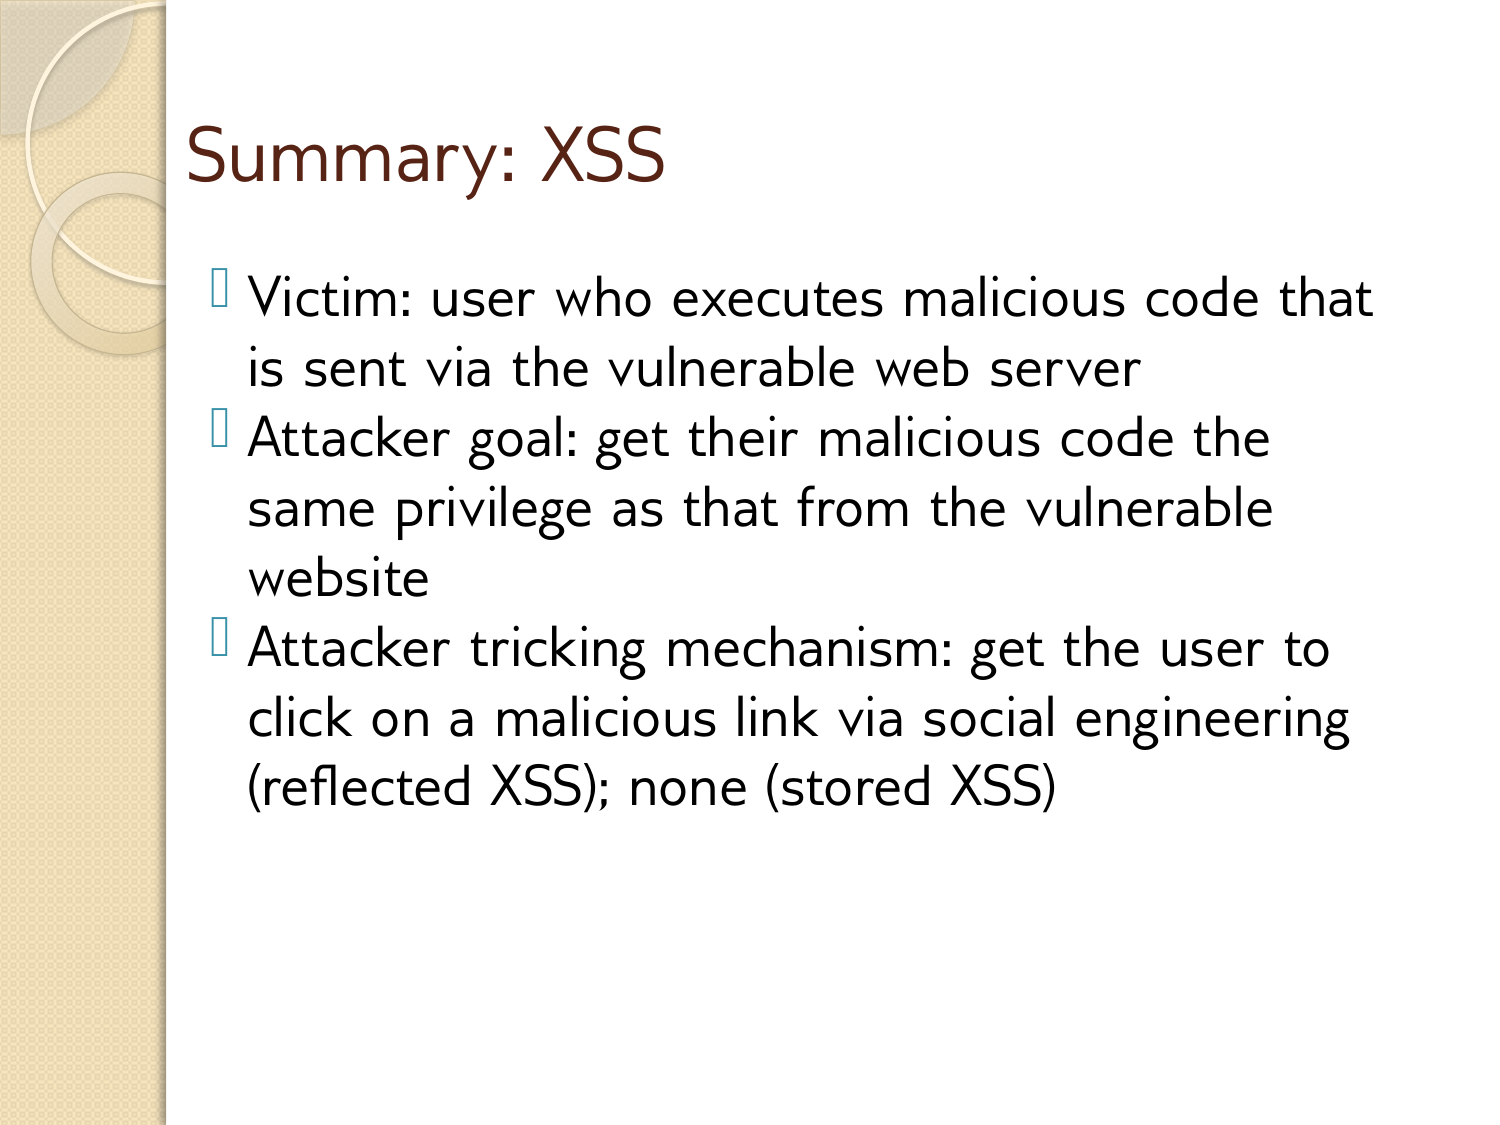

# Summary: XSS
Victim: user who executes malicious code that is sent via the vulnerable web server
Attacker goal: get their malicious code the same privilege as that from the vulnerable website
Attacker tricking mechanism: get the user to click on a malicious link via social engineering (reflected XSS); none (stored XSS)